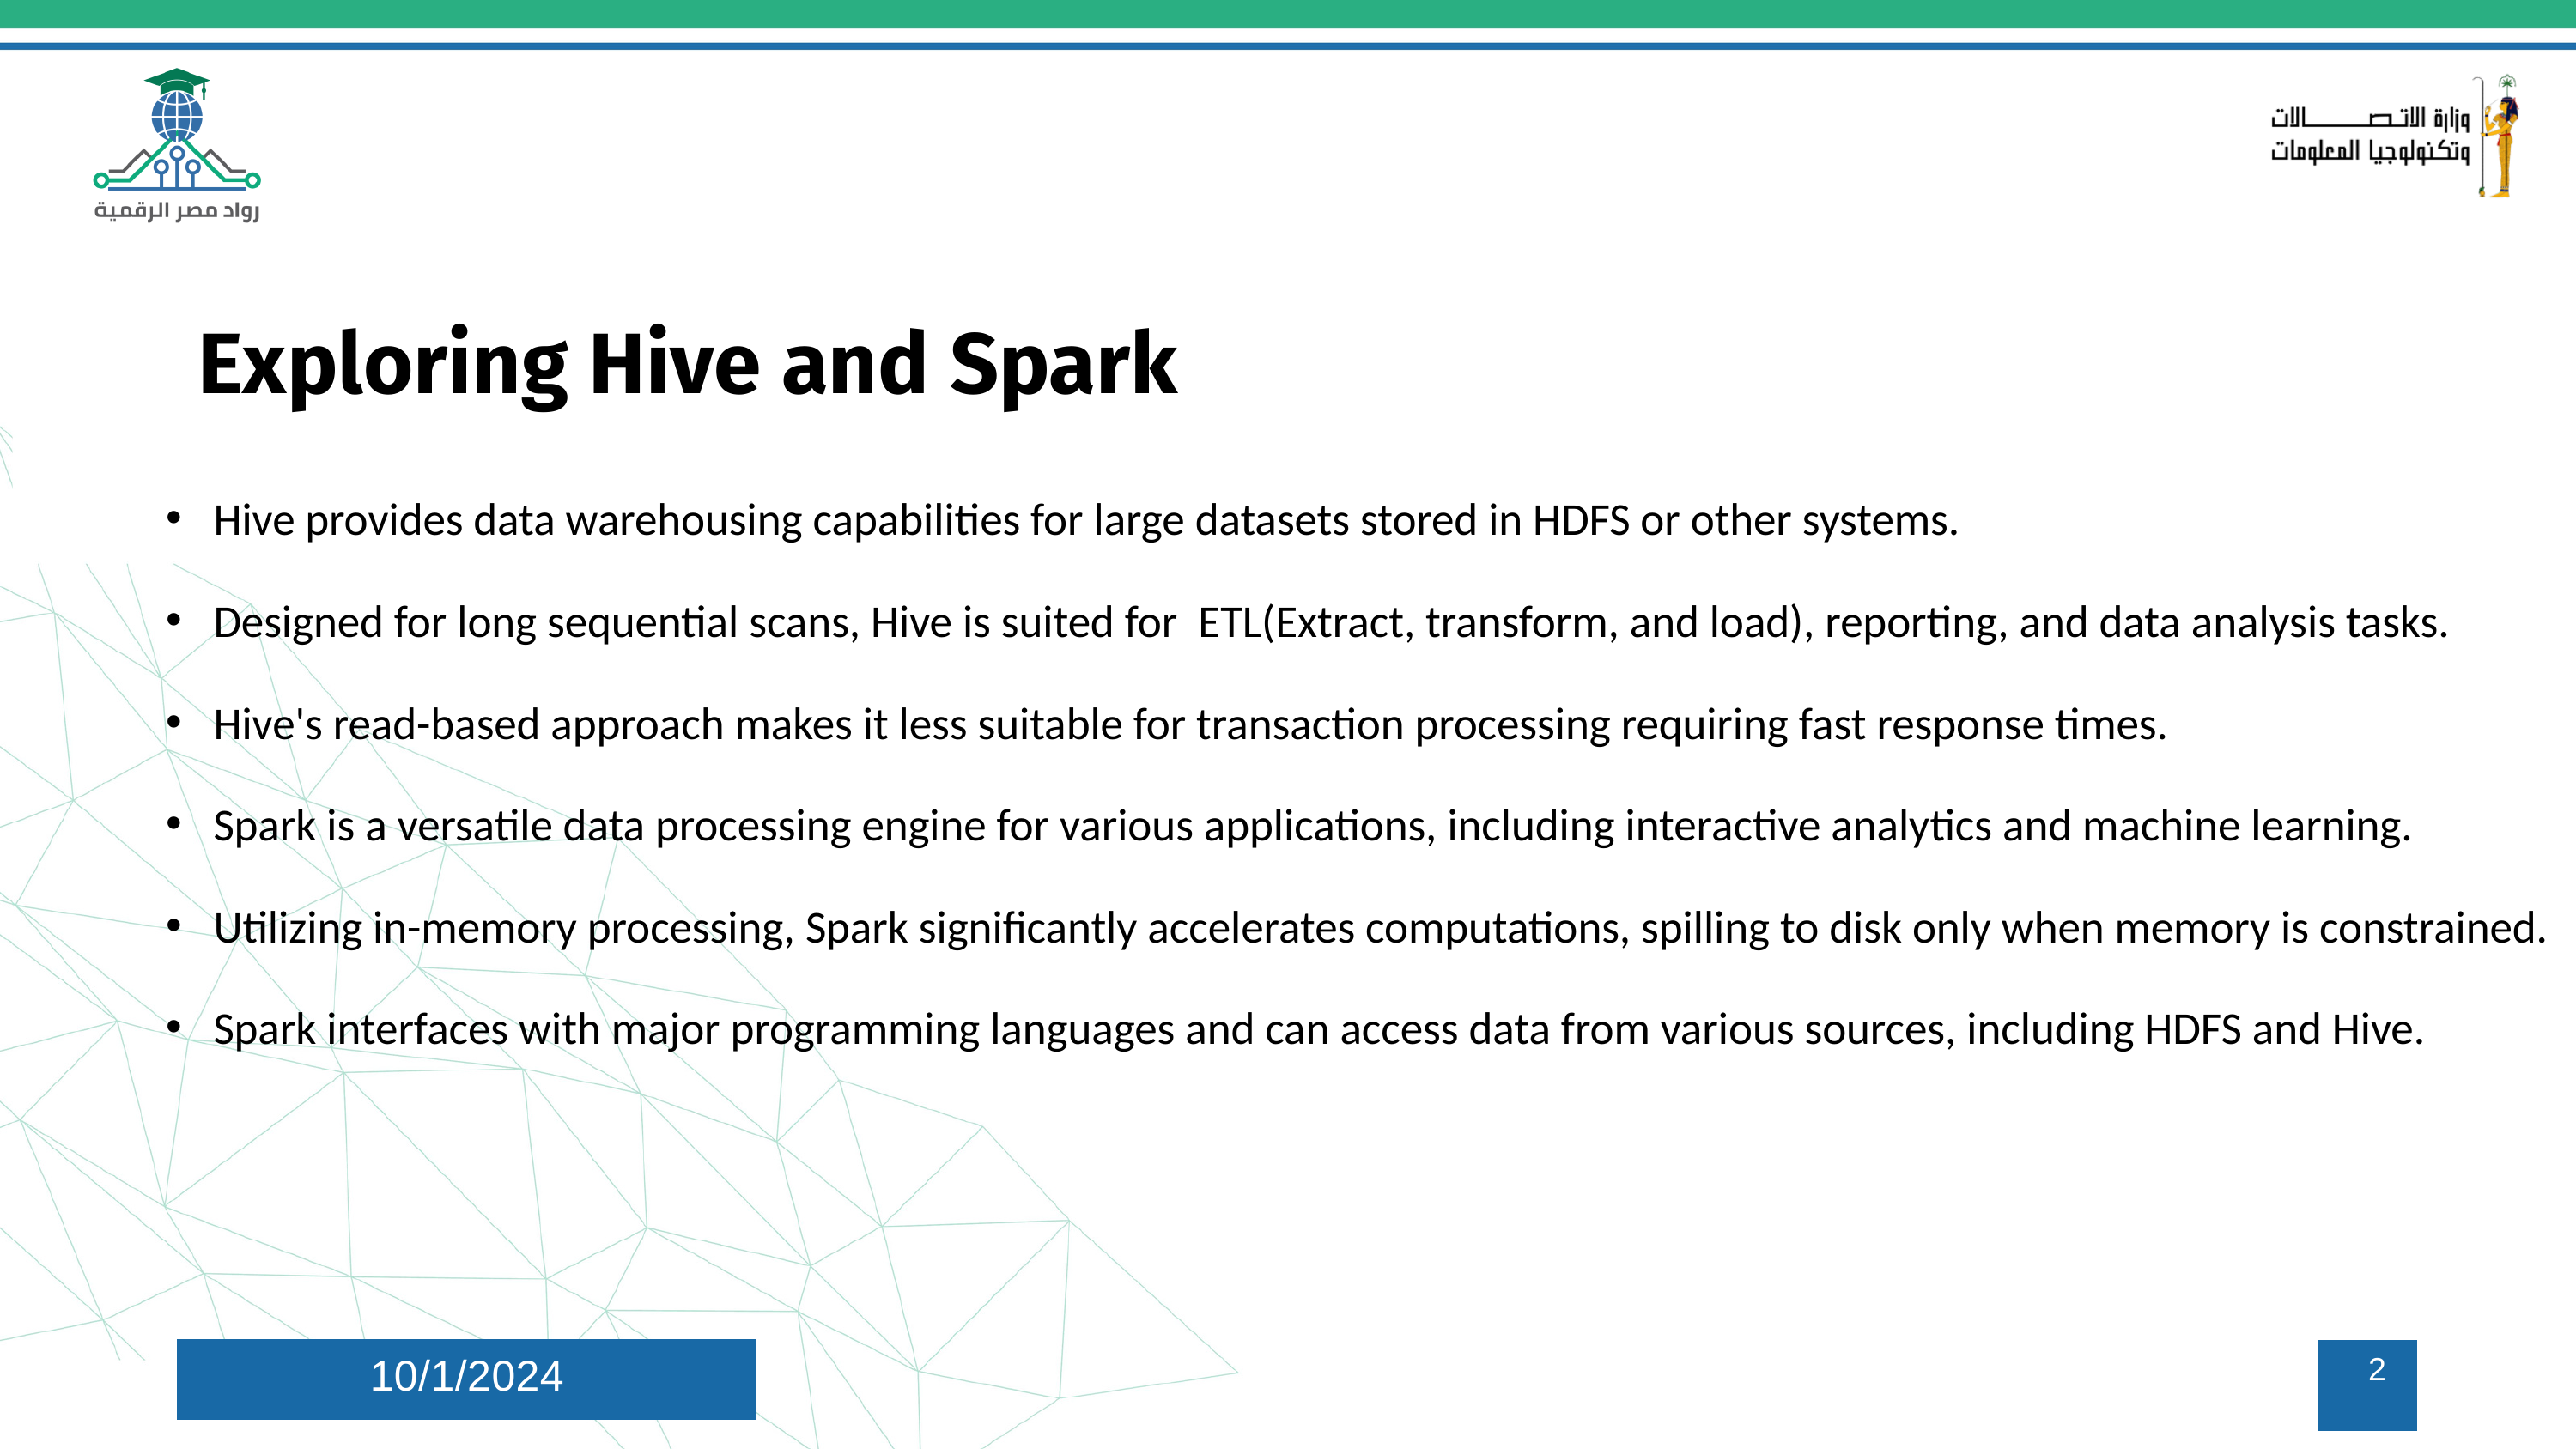

Exploring Hive and Spark
Hive provides data warehousing capabilities for large datasets stored in HDFS or other systems.
Designed for long sequential scans, Hive is suited for  ETL(Extract, transform, and load), reporting, and data analysis tasks.
Hive's read-based approach makes it less suitable for transaction processing requiring fast response times.
Spark is a versatile data processing engine for various applications, including interactive analytics and machine learning.
Utilizing in-memory processing, Spark significantly accelerates computations, spilling to disk only when memory is constrained.
Spark interfaces with major programming languages and can access data from various sources, including HDFS and Hive.